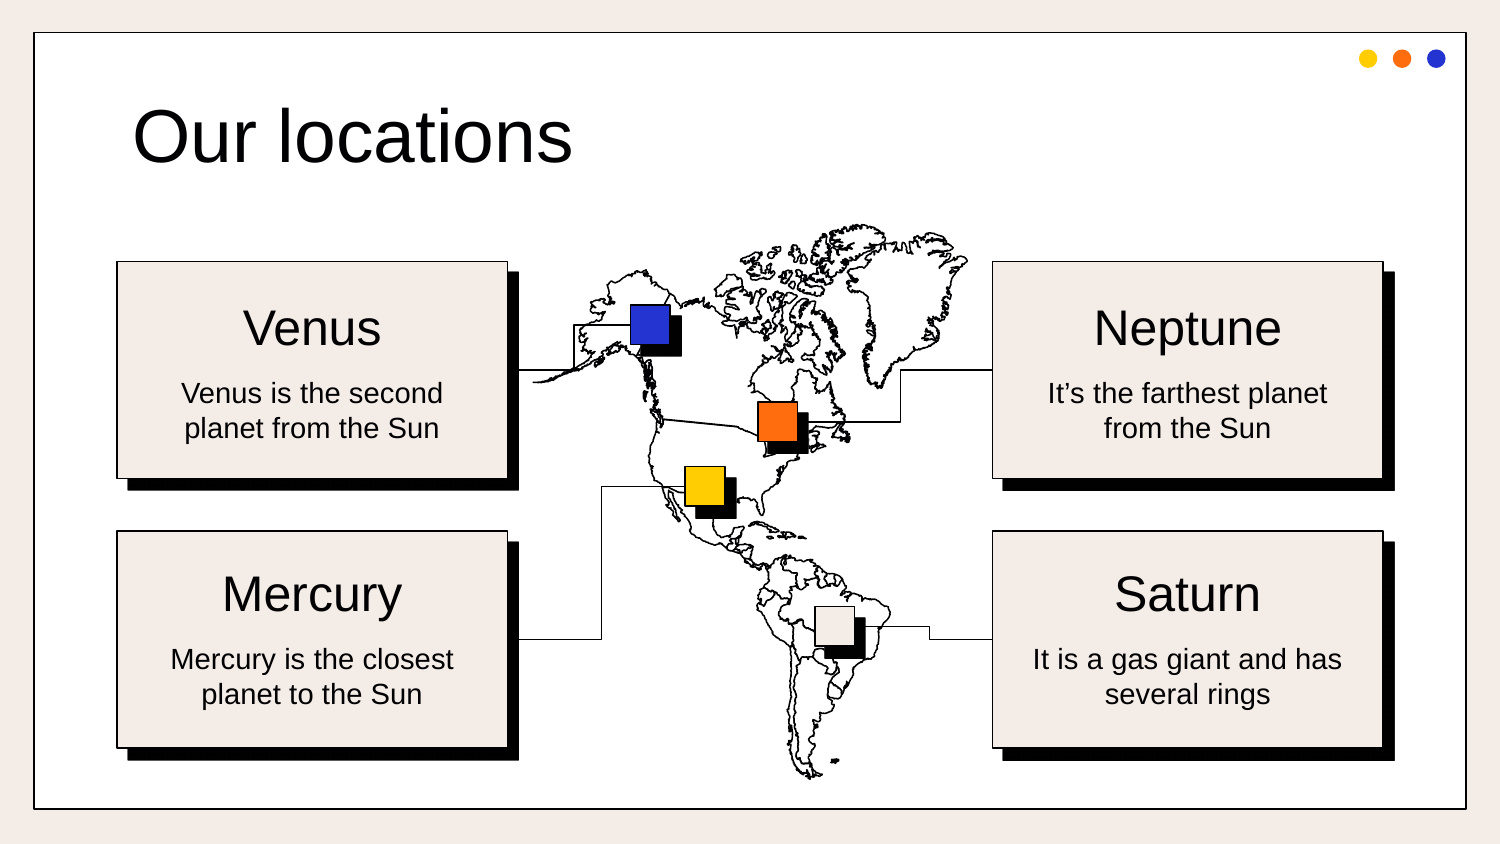

# Our locations

Mercury
Venus
Neptune

Mercury is the closest planet to the Sun
Venus is the second planet from the Sun
It’s the farthest planet from the Sun

Mercury
Saturn

Mercury is the closest planet to the Sun
It is a gas giant and has several rings